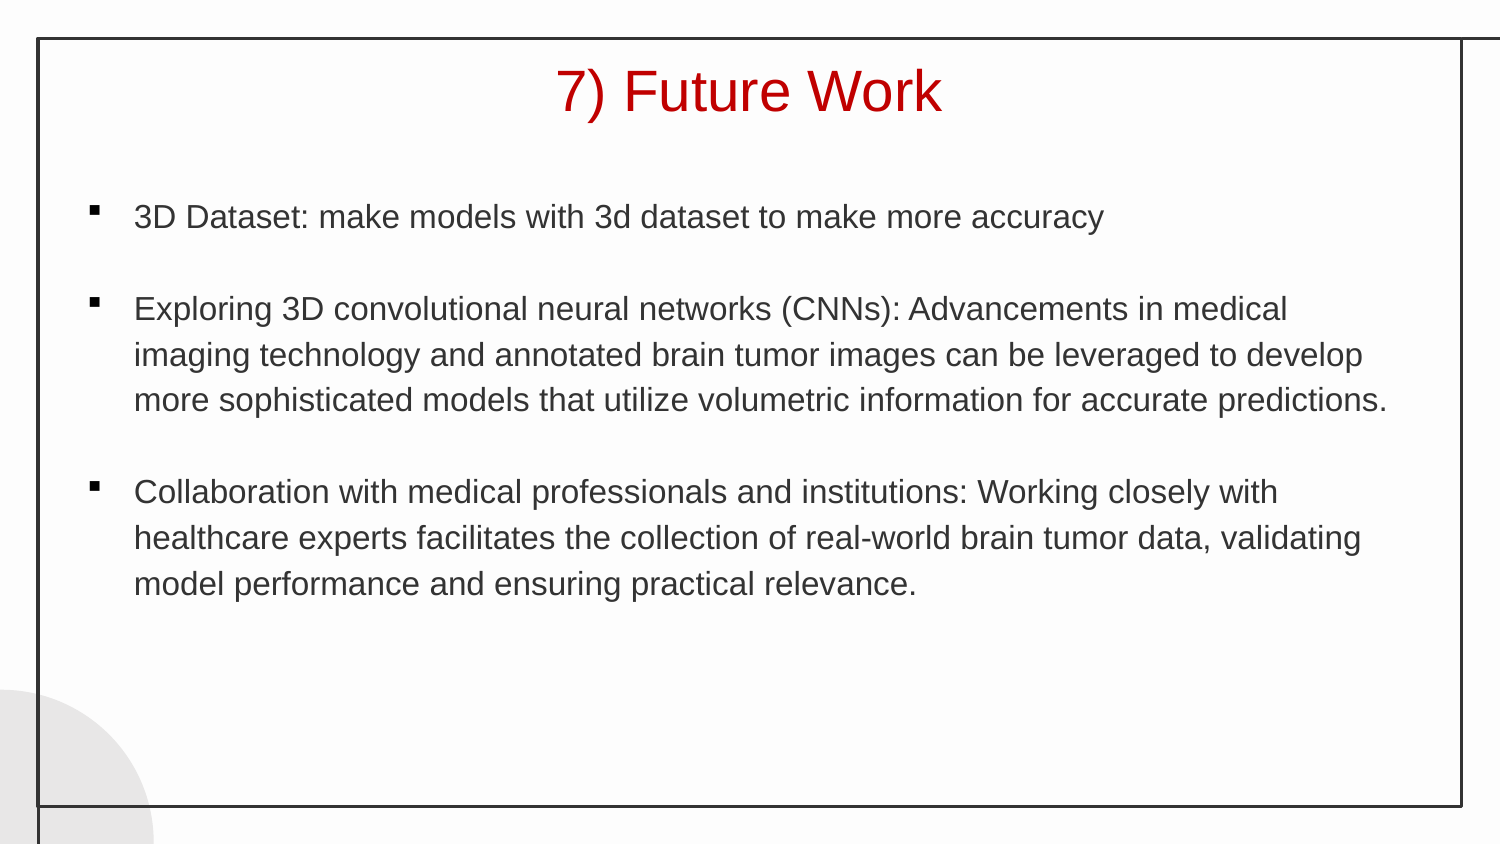

# 7) Future Work
3D Dataset: make models with 3d dataset to make more accuracy

Exploring 3D convolutional neural networks (CNNs): Advancements in medical imaging technology and annotated brain tumor images can be leveraged to develop more sophisticated models that utilize volumetric information for accurate predictions.

Collaboration with medical professionals and institutions: Working closely with healthcare experts facilitates the collection of real-world brain tumor data, validating model performance and ensuring practical relevance.